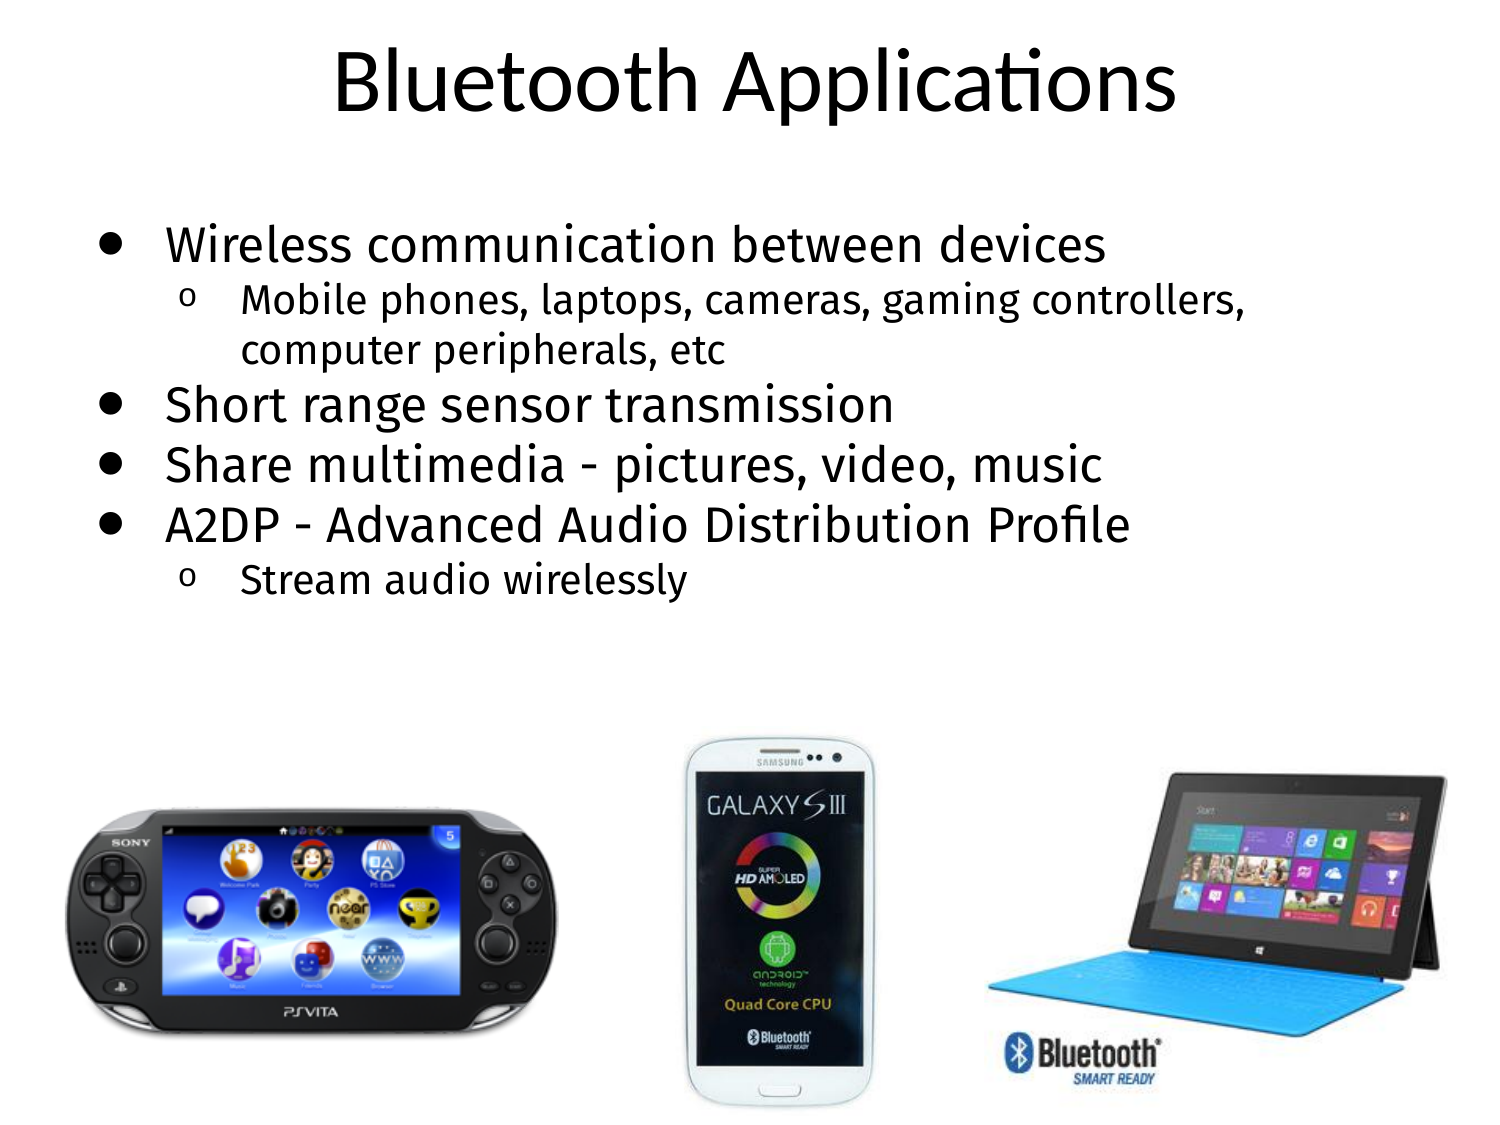

Bluetooth Applications
Wireless communication between devices
Mobile phones, laptops, cameras, gaming controllers, computer peripherals, etc
Short range sensor transmission
Share multimedia - pictures, video, music
A2DP - Advanced Audio Distribution Profile
Stream audio wirelessly